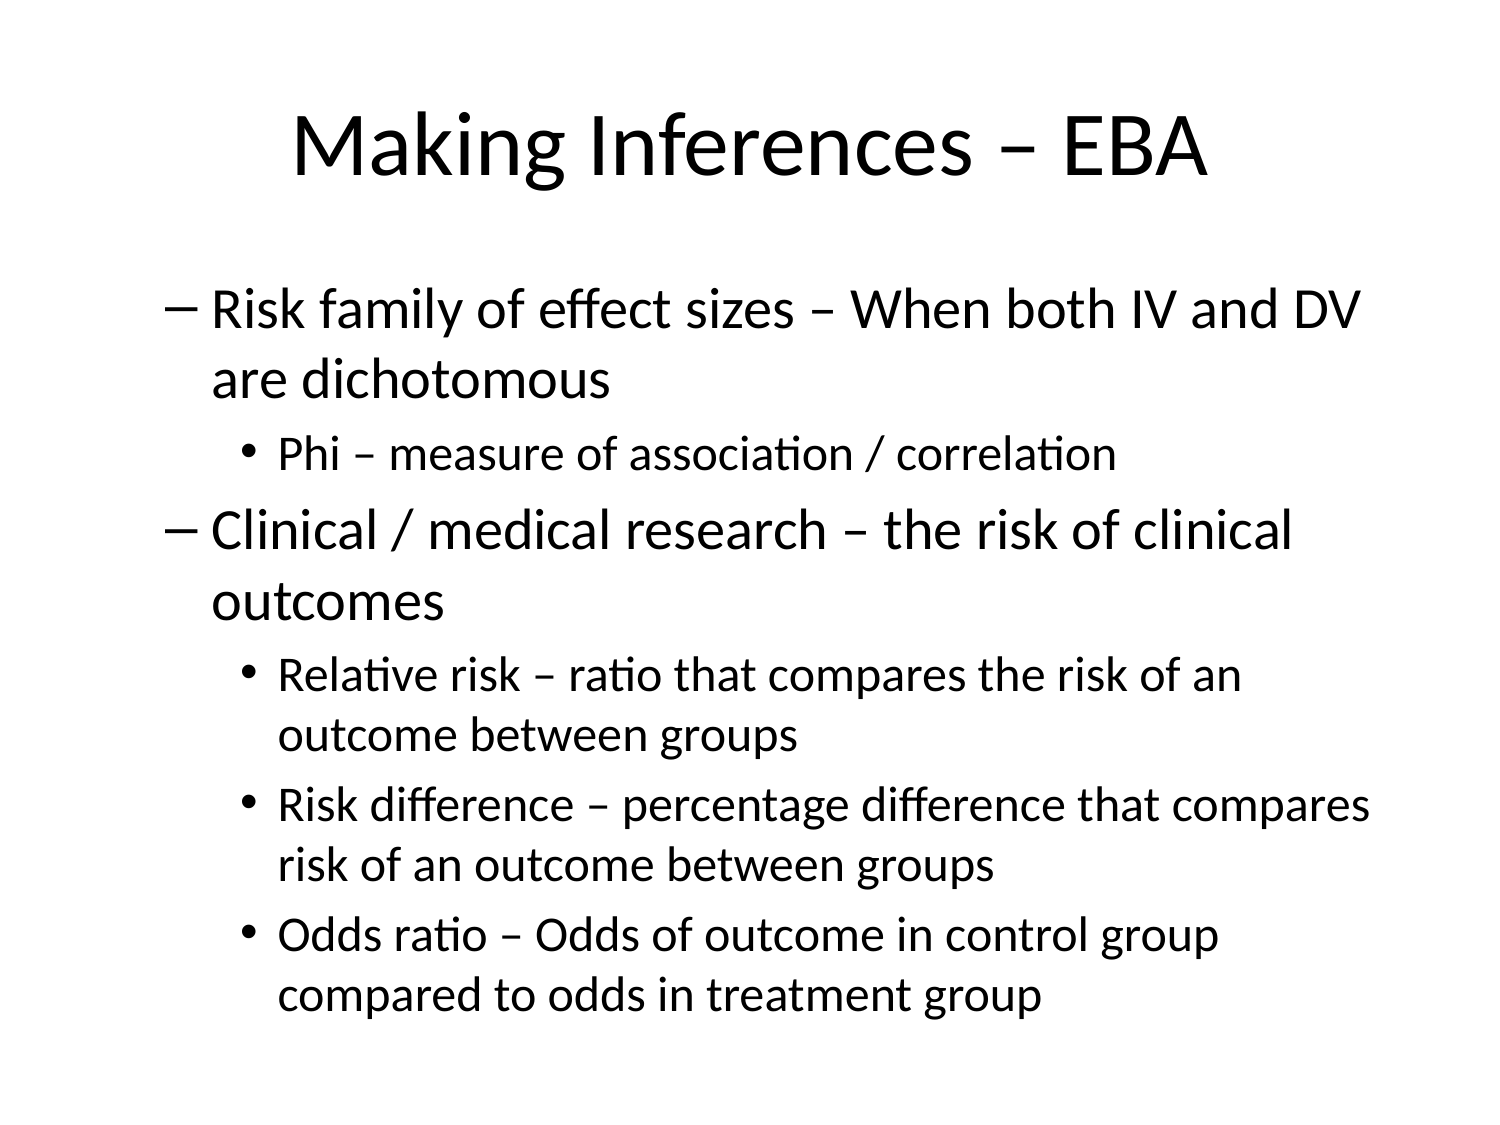

# Making Inferences – EBA
Risk family of effect sizes – When both IV and DV are dichotomous
Phi – measure of association / correlation
Clinical / medical research – the risk of clinical outcomes
Relative risk – ratio that compares the risk of an outcome between groups
Risk difference – percentage difference that compares risk of an outcome between groups
Odds ratio – Odds of outcome in control group compared to odds in treatment group